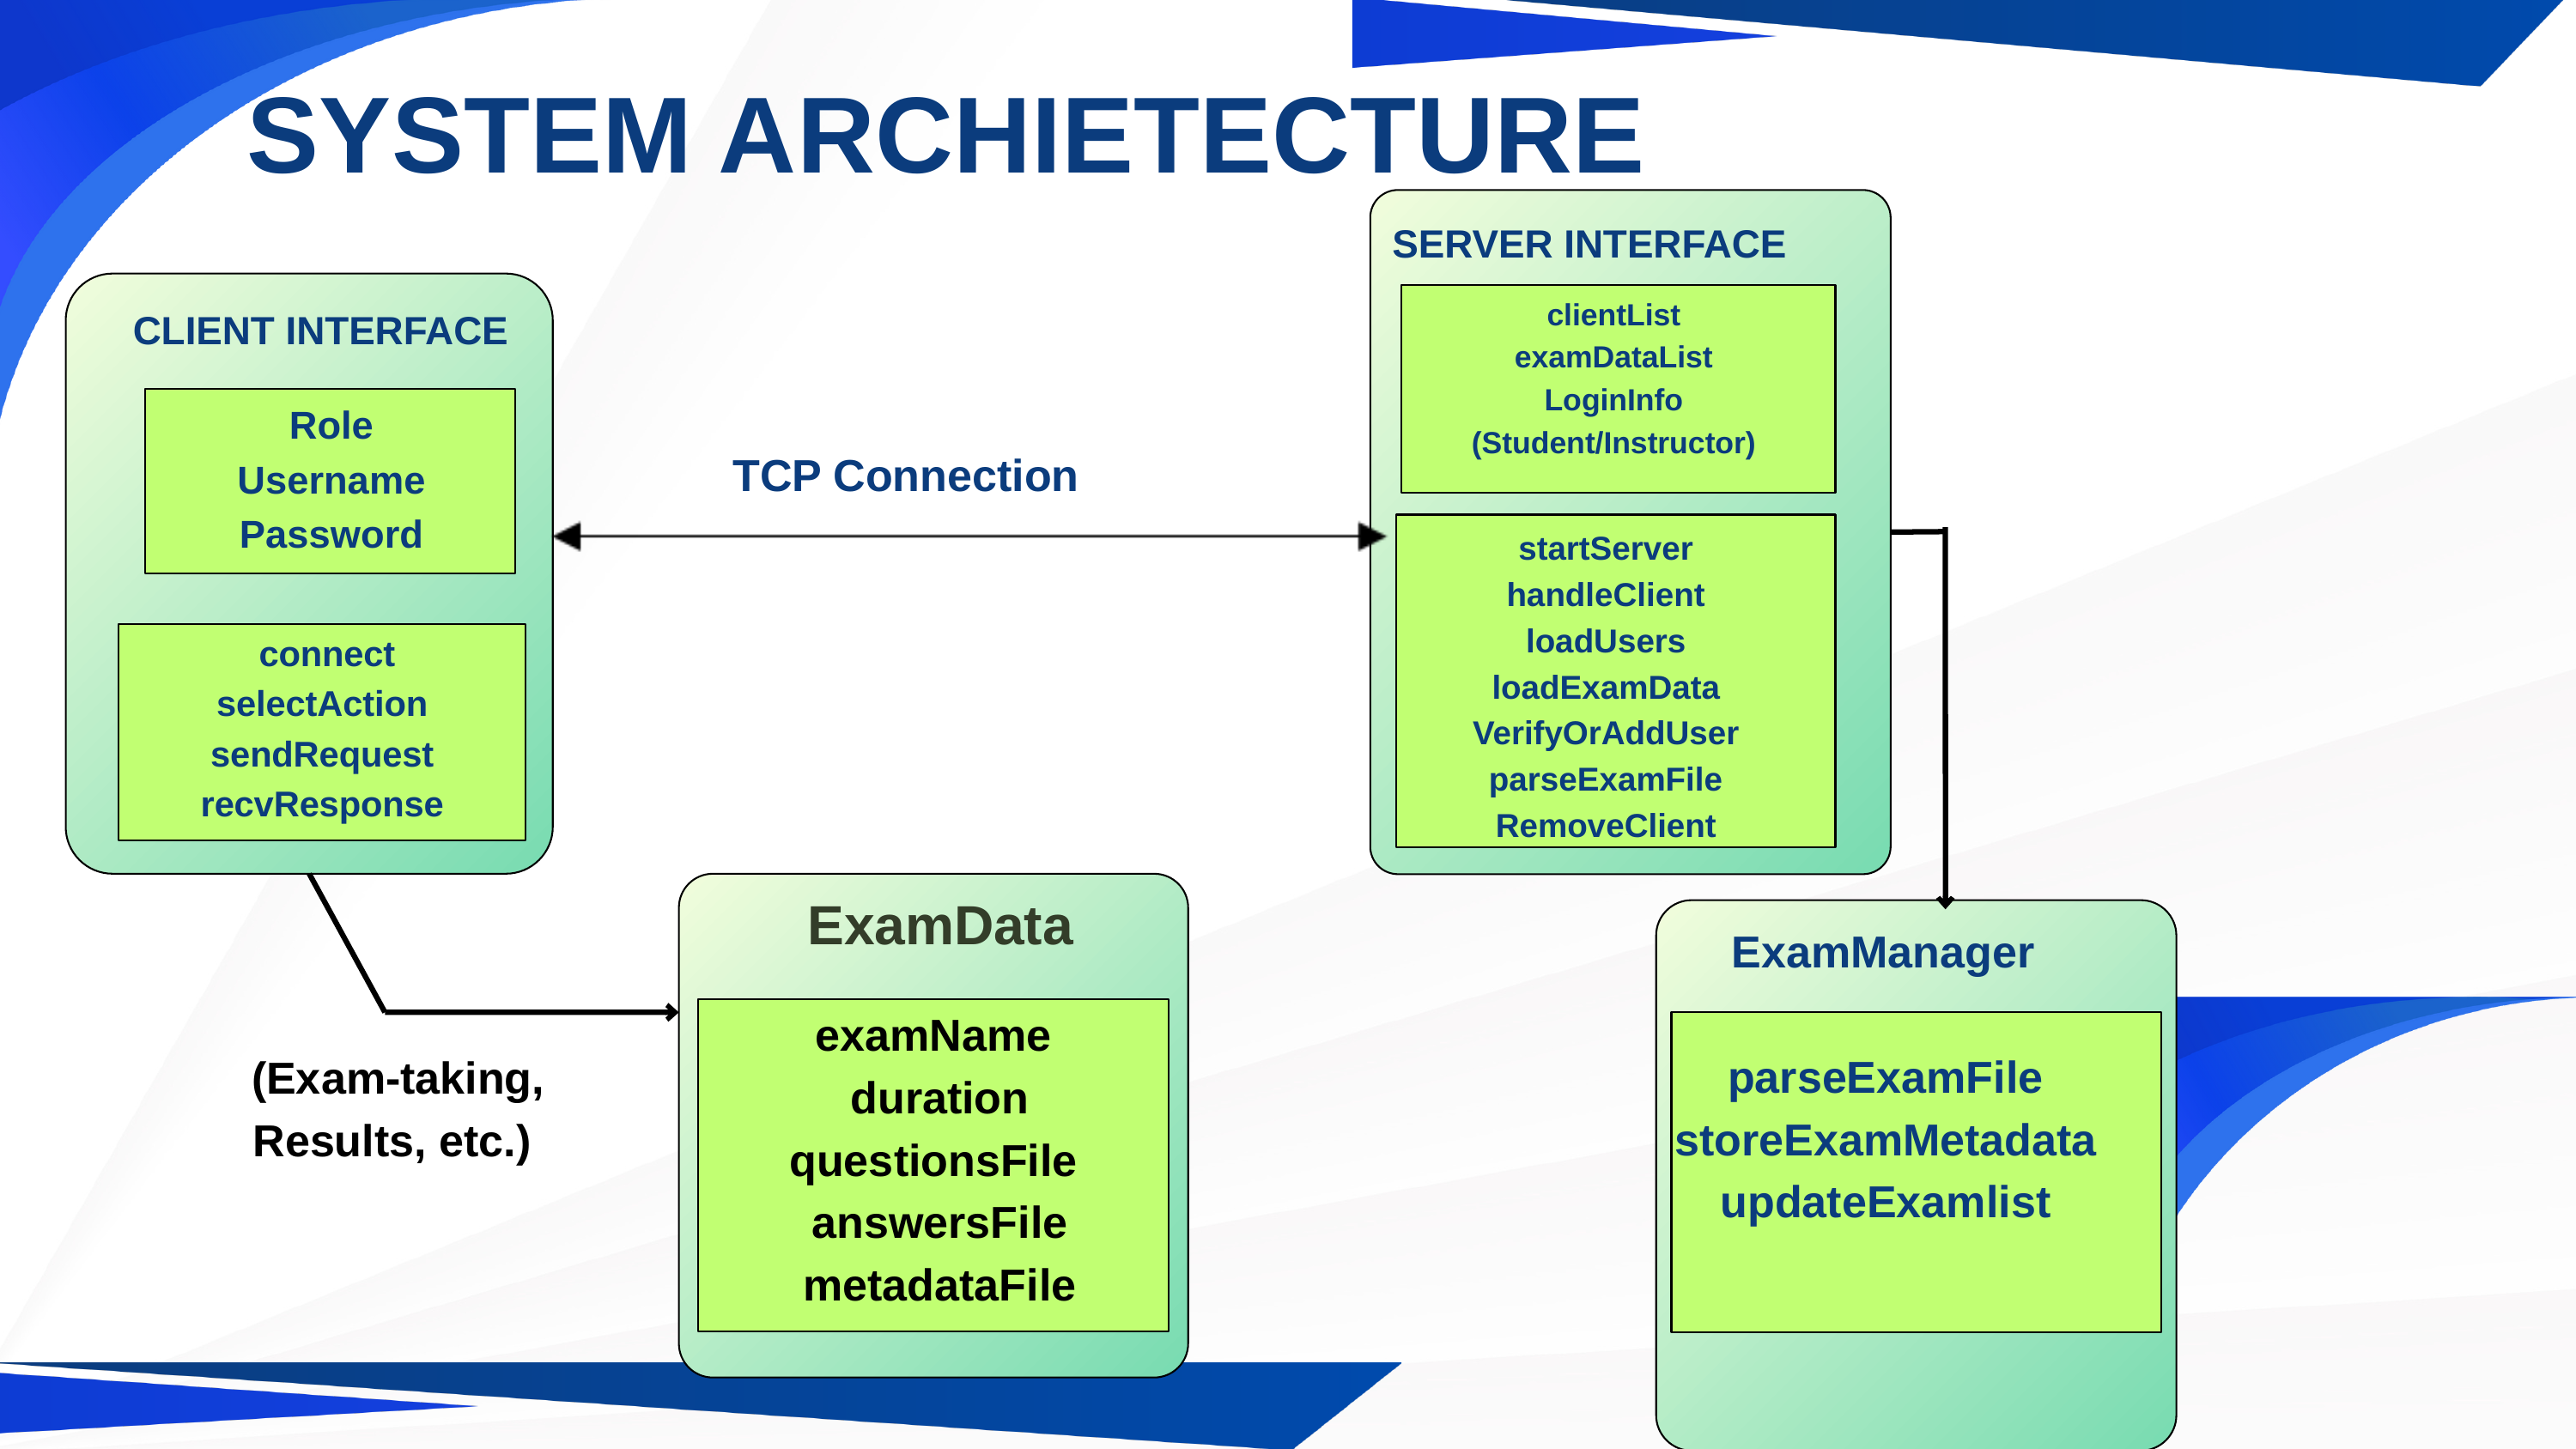

SYSTEM ARCHIETECTURE

SERVER INTERFACE

clientList
examDataList
LoginInfo
(Student/Instructor)

CLIENT INTERFACE

Role
Username
Password
TCP Connection

startServer
handleClient
loadUsers
loadExamData
VerifyOrAddUser
parseExamFile
RemoveClient

 connect
selectAction
sendRequest
recvResponse

ExamData

ExamManager
 examName
 duration
 questionsFile
 answersFile
 metadataFile

parseExamFile
storeExamMetadata
updateExamlist

 (Exam-taking, Results, etc.)